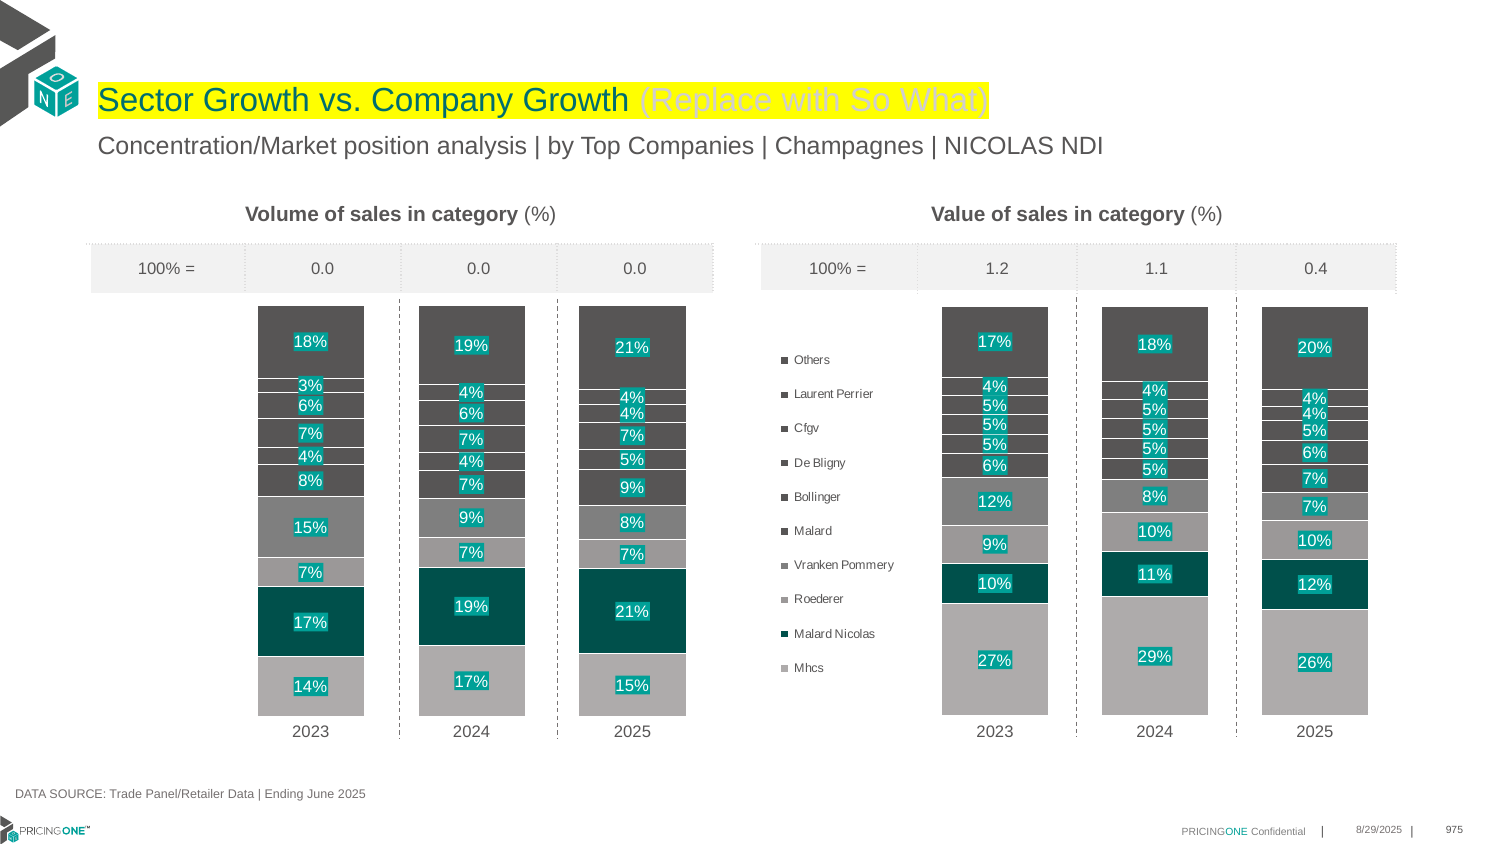

# Sector Growth vs. Company Growth (Replace with So What)
Concentration/Market position analysis | by Top Companies | Champagnes | NICOLAS NDI
| Volume of sales in category (%) |  |  |  |
| --- | --- | --- | --- |
| 100% = | 0.0 | 0.0 | 0.0 |
| Value of sales in category (%) |  |  |  |
| --- | --- | --- | --- |
| 100% = | 1.2 | 1.1 | 0.4 |

### Chart

| Category | Mhcs | Malard Nicolas | Roederer | Vranken Pommery | Malard | Bollinger | De Bligny | Cfgv | Laurent Perrier | Others |
|---|---|---|---|---|---|---|---|---|---|---|
| 2023 | 0.144436422705532 | 0.17047197906326145 | 0.07093222633336342 | 0.148316938904431 | 0.07878350329392654 | 0.04092590921396986 | 0.0704358812381554 | 0.06429925097012905 | 0.03451854525764823 | 0.17687934301958308 |
| 2024 | 0.173166626592931 | 0.18946862226496755 | 0.07343111324837702 | 0.09406107237316663 | 0.06804520317383987 | 0.04270257273383025 | 0.0660735753786968 | 0.06241885068526088 | 0.036931954796826164 | 0.1937004087521039 |
| 2025 | 0.15264387963774467 | 0.20610575518550978 | 0.07040607654104587 | 0.08399065147531405 | 0.08647385334501899 | 0.05068653228162431 | 0.06514753140520012 | 0.04425942156003506 | 0.035203038270522936 | 0.2050832602979842 |

### Chart

| Category | Mhcs | Malard Nicolas | Roederer | Vranken Pommery | Malard | Bollinger | De Bligny | Cfgv | Laurent Perrier | Others |
|---|---|---|---|---|---|---|---|---|---|---|
| 2023 | 0.27332703795805857 | 0.09869655188212206 | 0.0935278960635239 | 0.11566691525763102 | 0.058945753718471154 | 0.046948906496708506 | 0.04817149891867173 | 0.047578444024187136 | 0.043247191897801116 | 0.17388980378282484 |
| 2024 | 0.29051088956323334 | 0.11110217614529079 | 0.09545223985847014 | 0.07905382835793198 | 0.05235703416475645 | 0.04741108874424063 | 0.04910421567397233 | 0.047044362399857195 | 0.04326663921373872 | 0.18469752587850846 |
| 2025 | 0.25994132543775456 | 0.12097968081471962 | 0.09606468301094861 | 0.06836237236113596 | 0.06737813640480025 | 0.05872336733421182 | 0.048514969605275286 | 0.0354731653353723 | 0.04103965684599825 | 0.20352264284978336 |
DATA SOURCE: Trade Panel/Retailer Data | Ending June 2025

8/29/2025
975